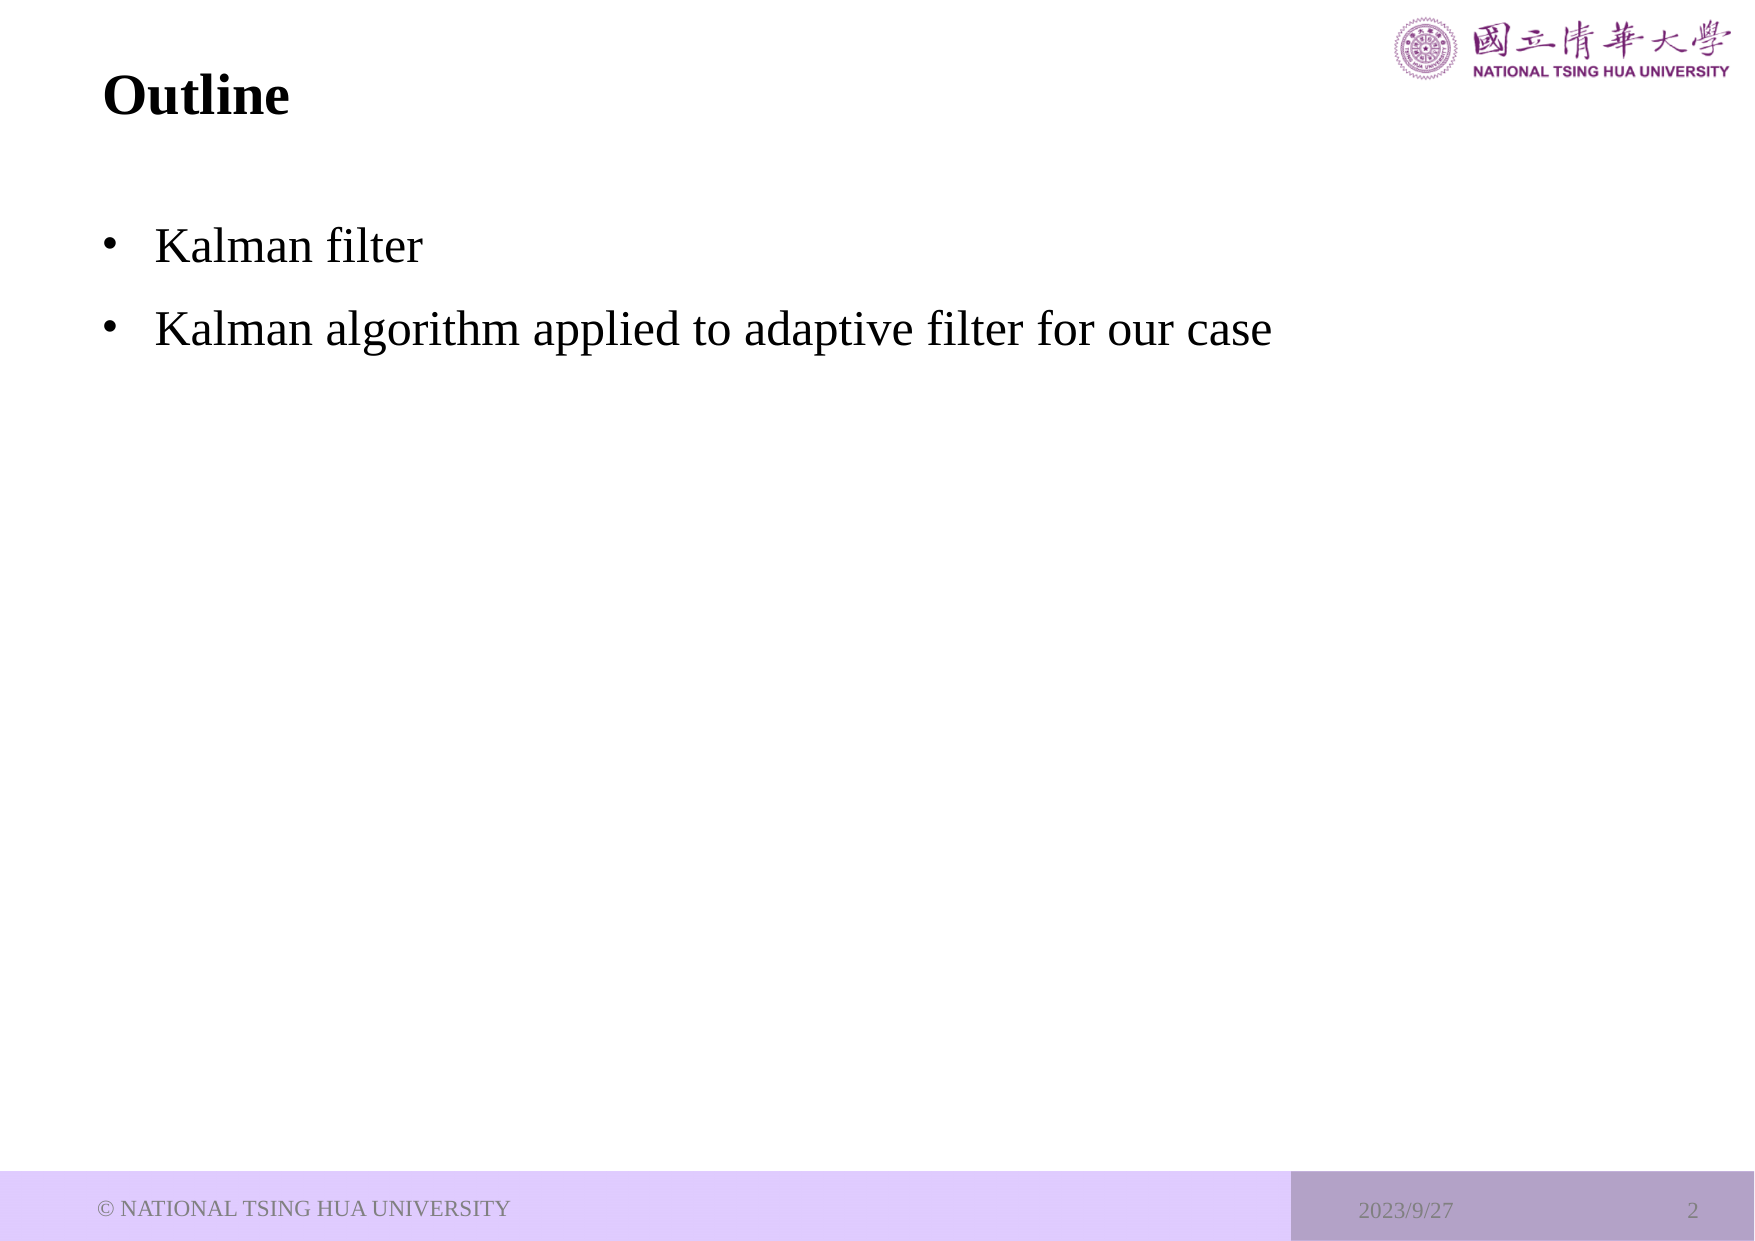

# Outline
Kalman filter
Kalman algorithm applied to adaptive filter for our case
© NATIONAL TSING HUA UNIVERSITY
2023/9/27
2